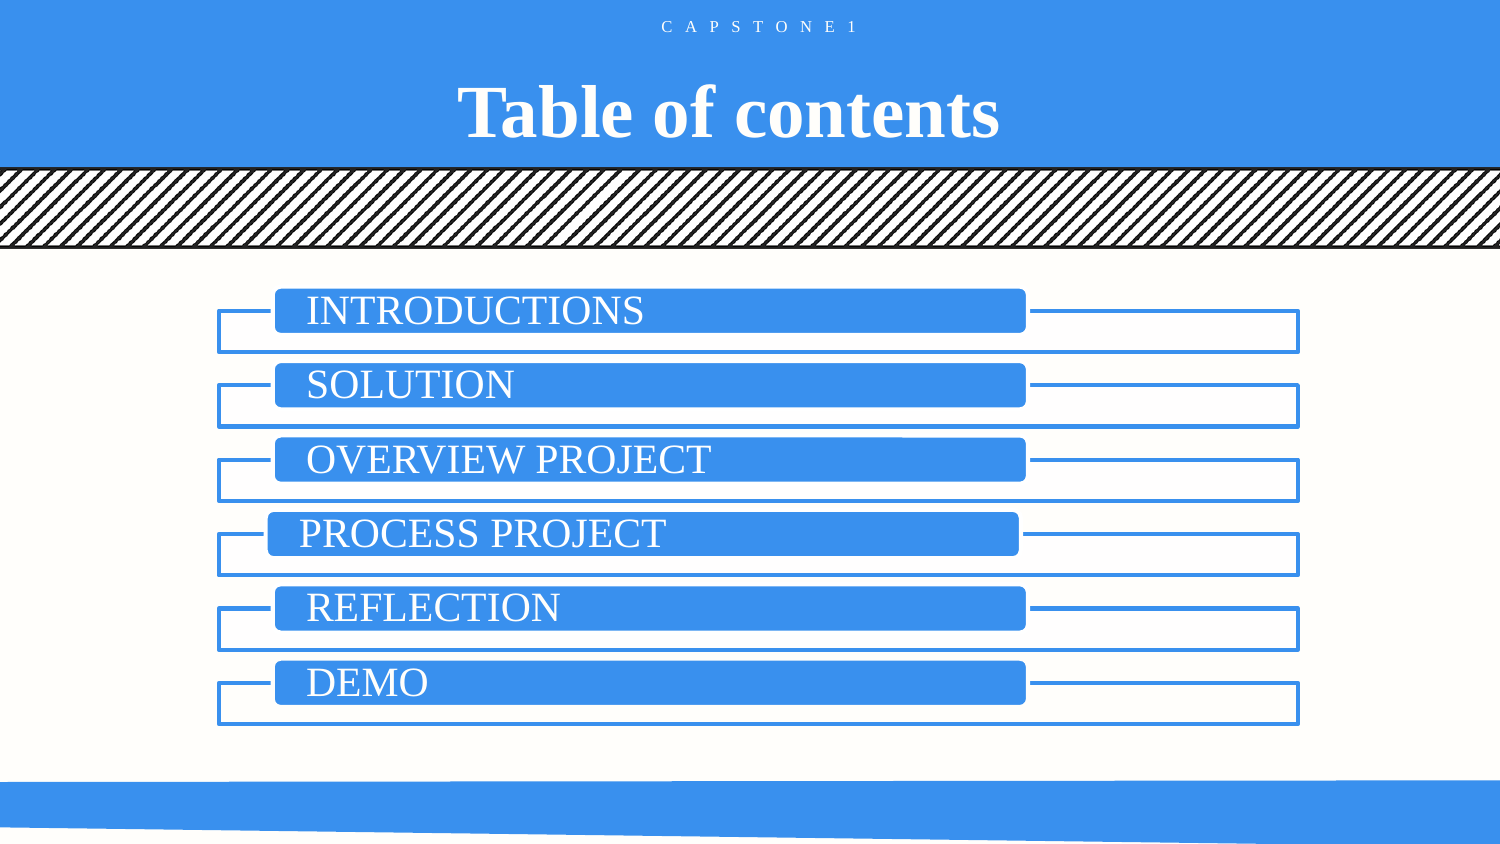

CAPSTONE1
Table of contents
INTRODUCTIONS
SOLUTION
OVERVIEW PROJECT
PROCESS PROJECT
REFLECTION
DEMO